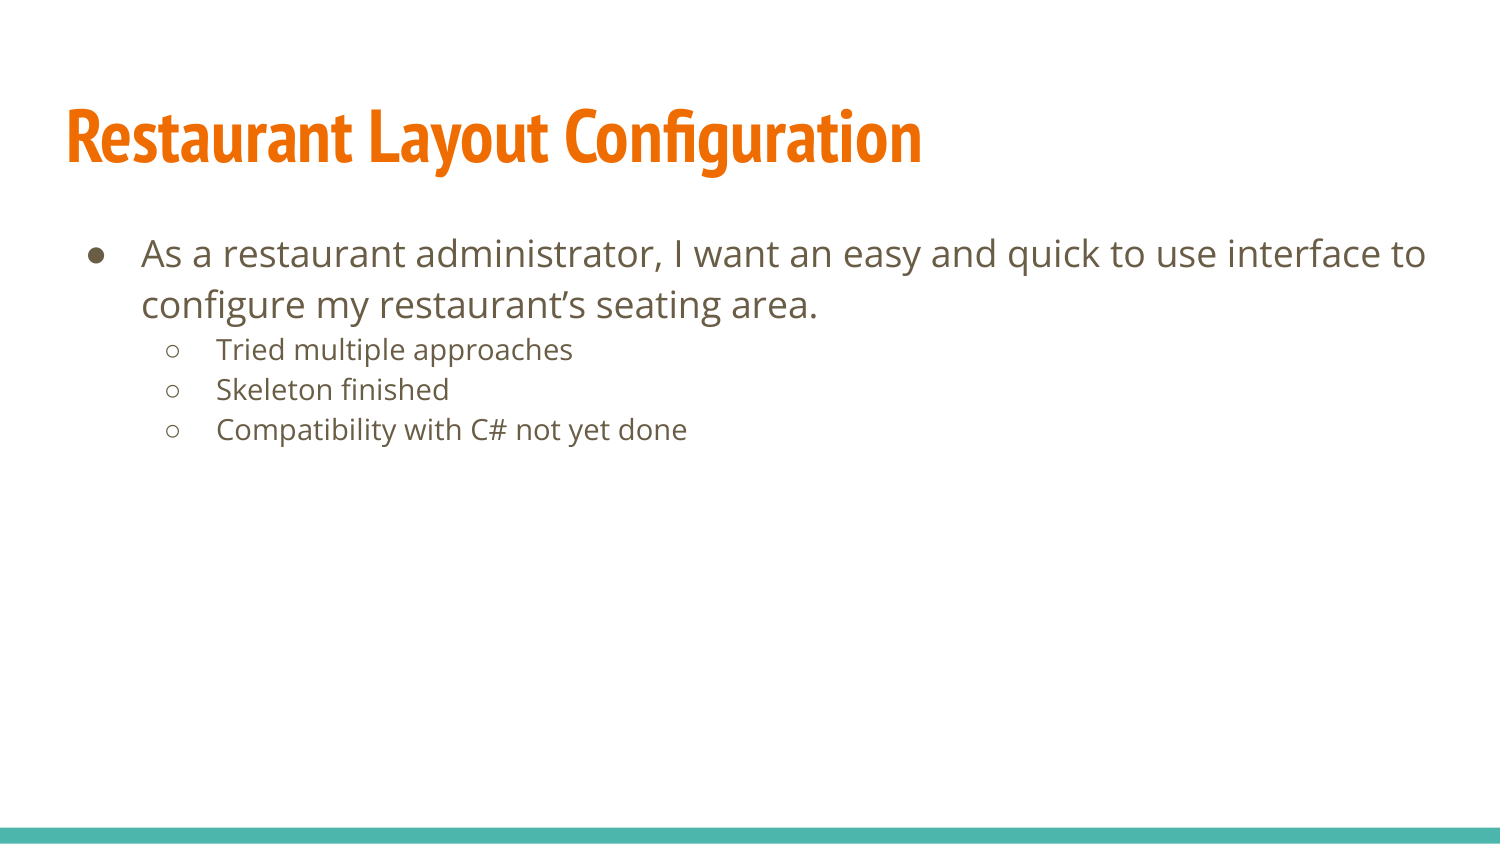

# Restaurant Layout Configuration
As a restaurant administrator, I want an easy and quick to use interface to configure my restaurant’s seating area.
Tried multiple approaches
Skeleton finished
Compatibility with C# not yet done